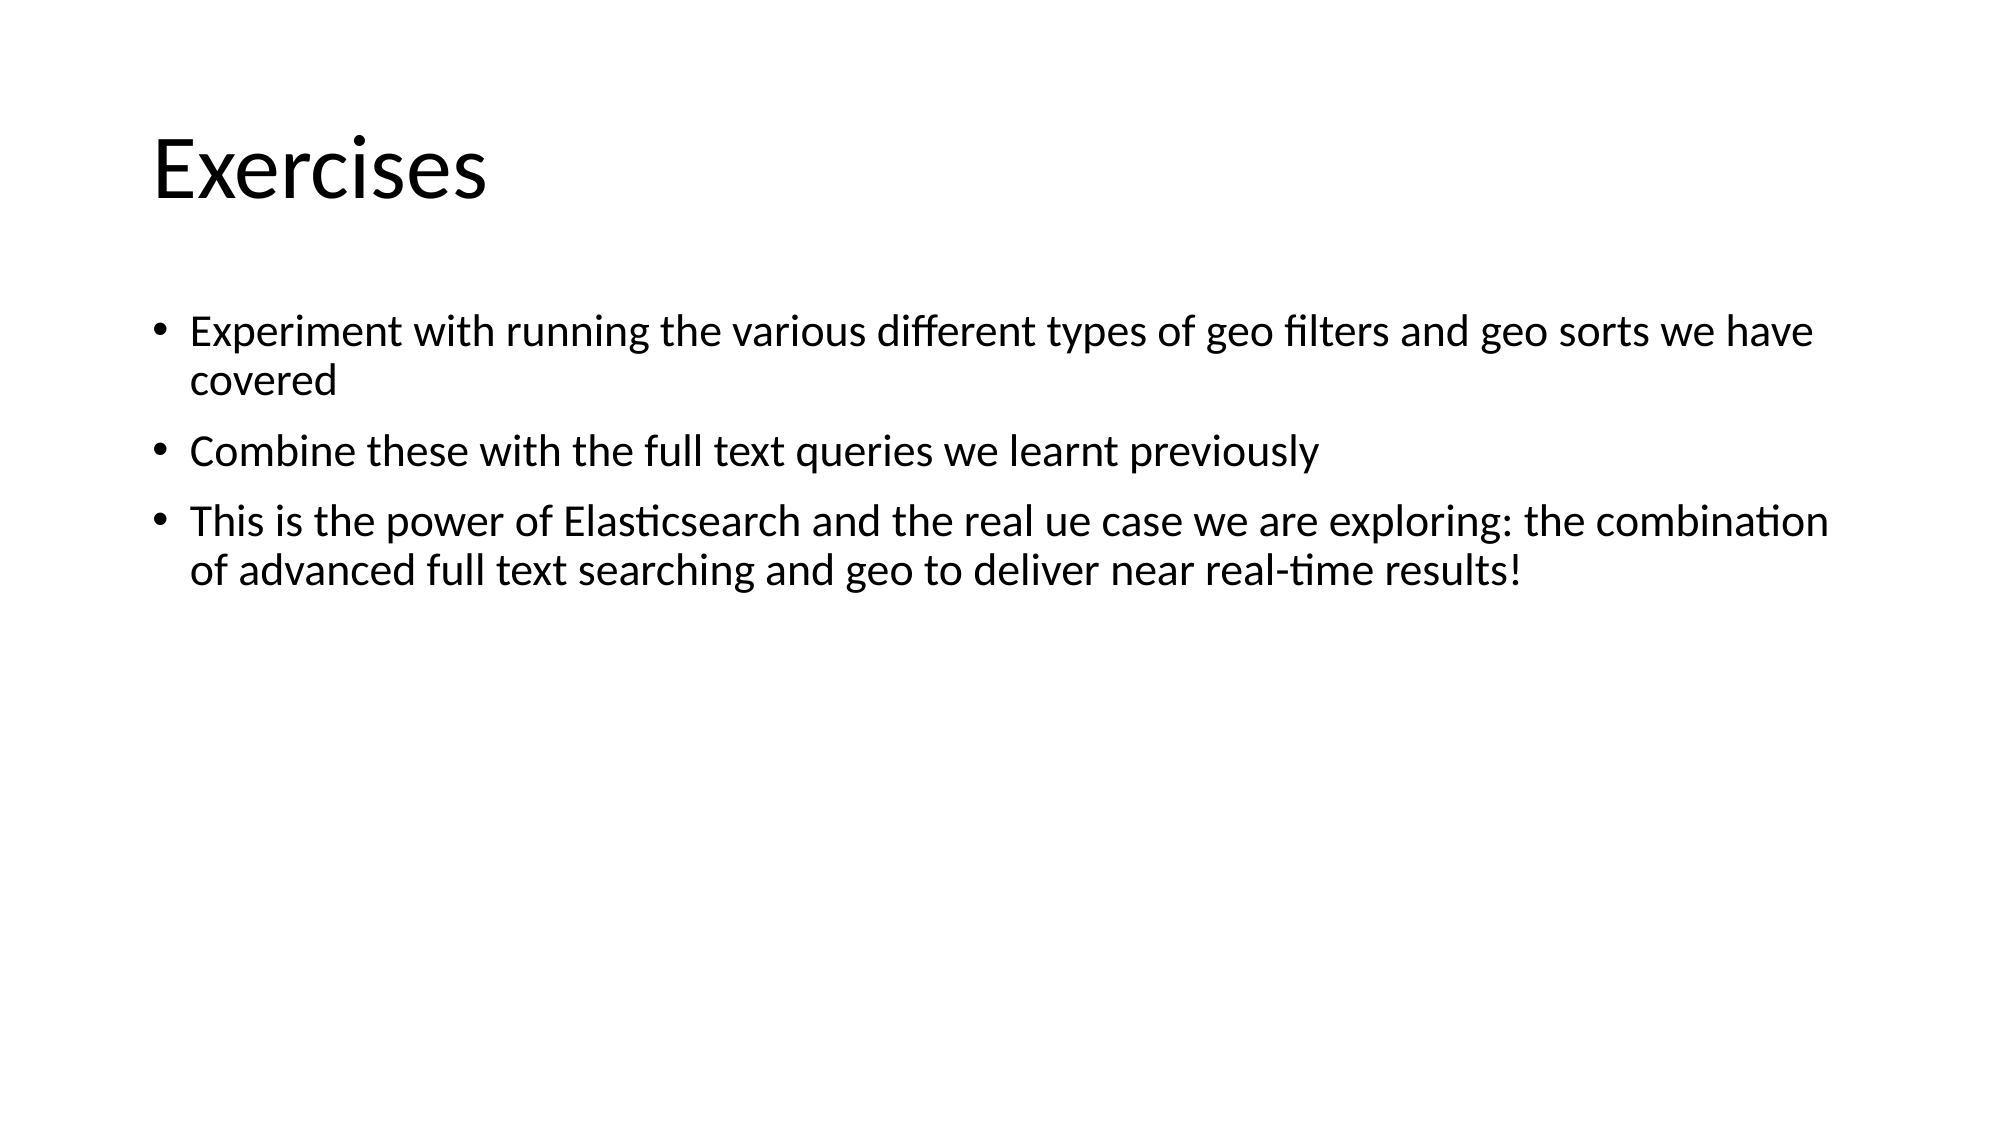

# Exercises
Experiment with running the various different types of geo filters and geo sorts we have covered
Combine these with the full text queries we learnt previously
This is the power of Elasticsearch and the real ue case we are exploring: the combination of advanced full text searching and geo to deliver near real-time results!